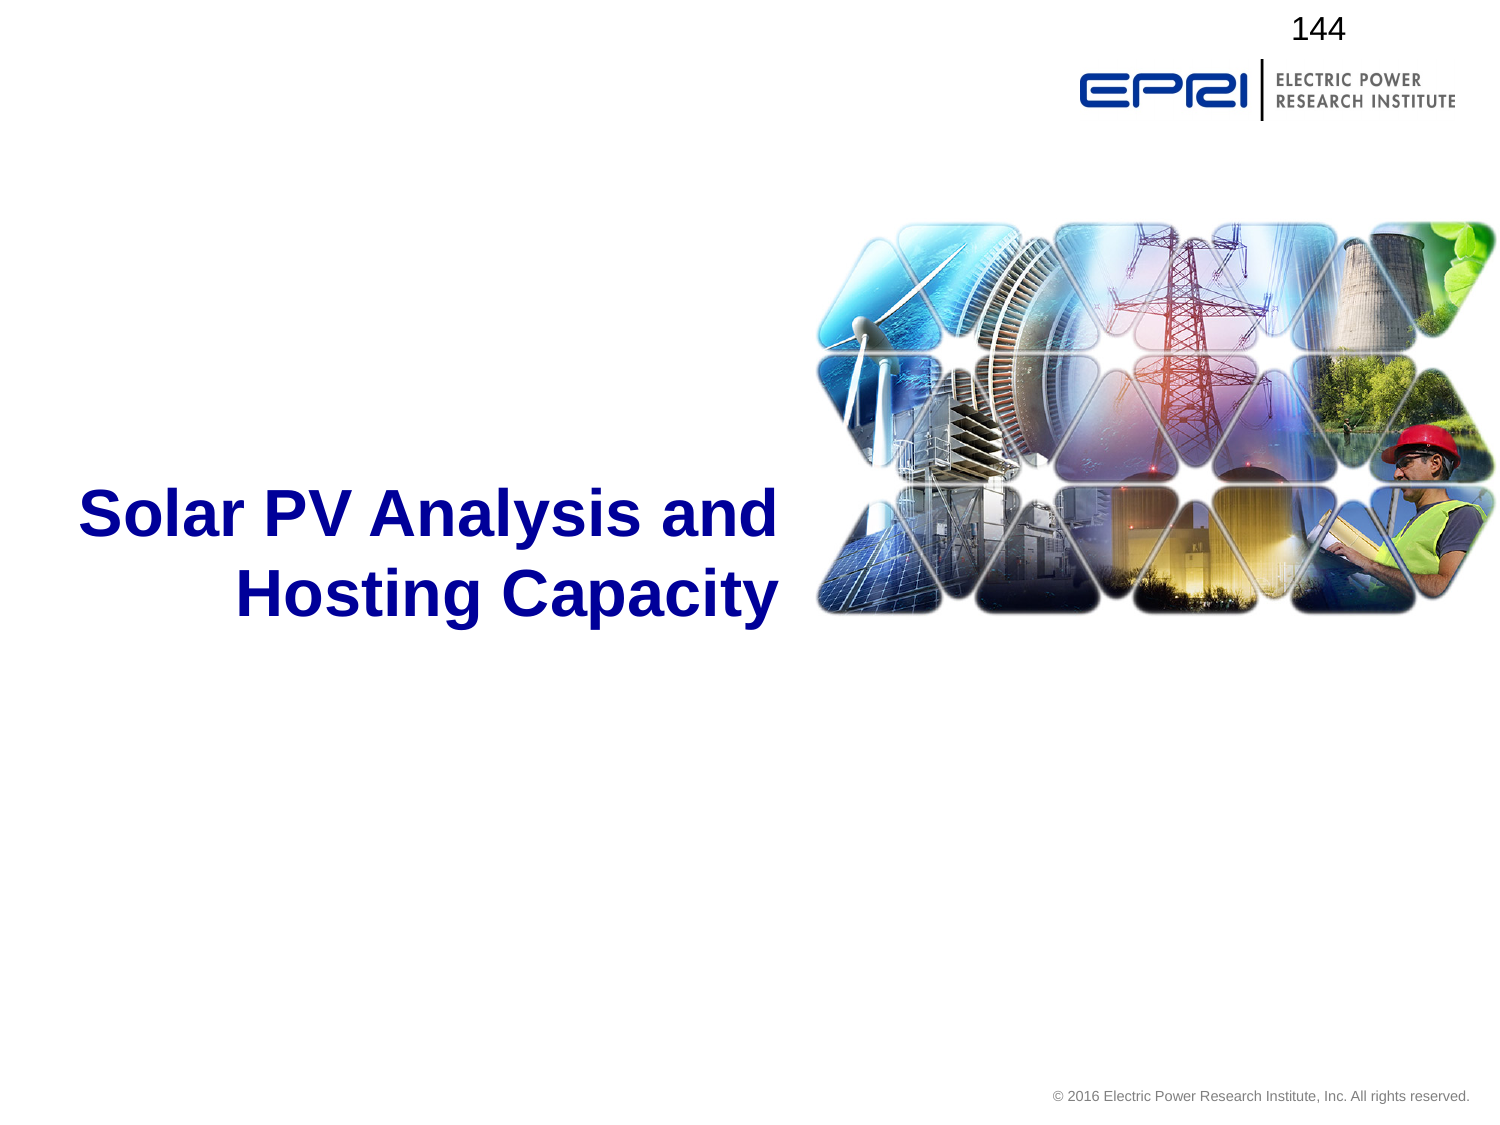

144
# Solar PV Analysis and Hosting Capacity